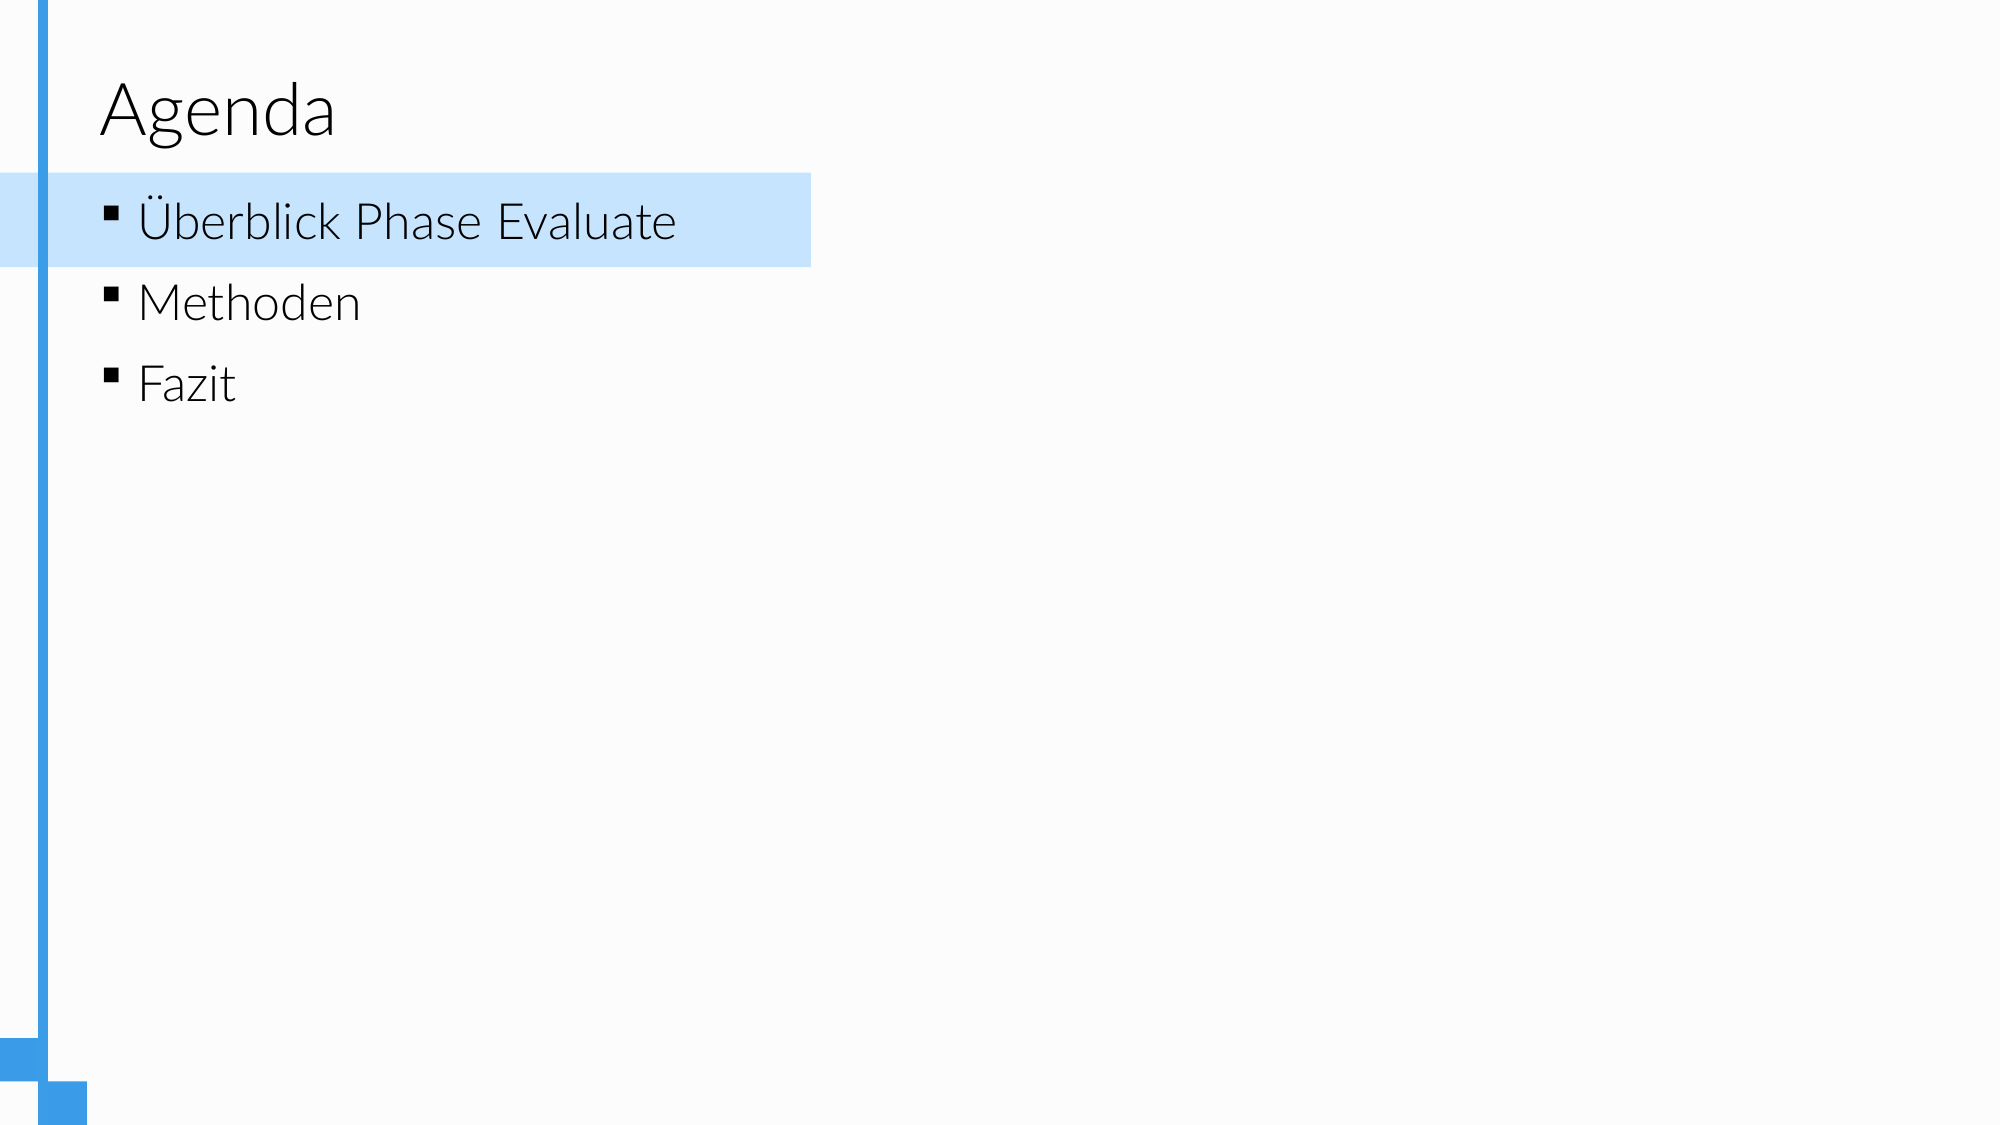

# Agenda

Überblick Phase Evaluate
Methoden
Fazit